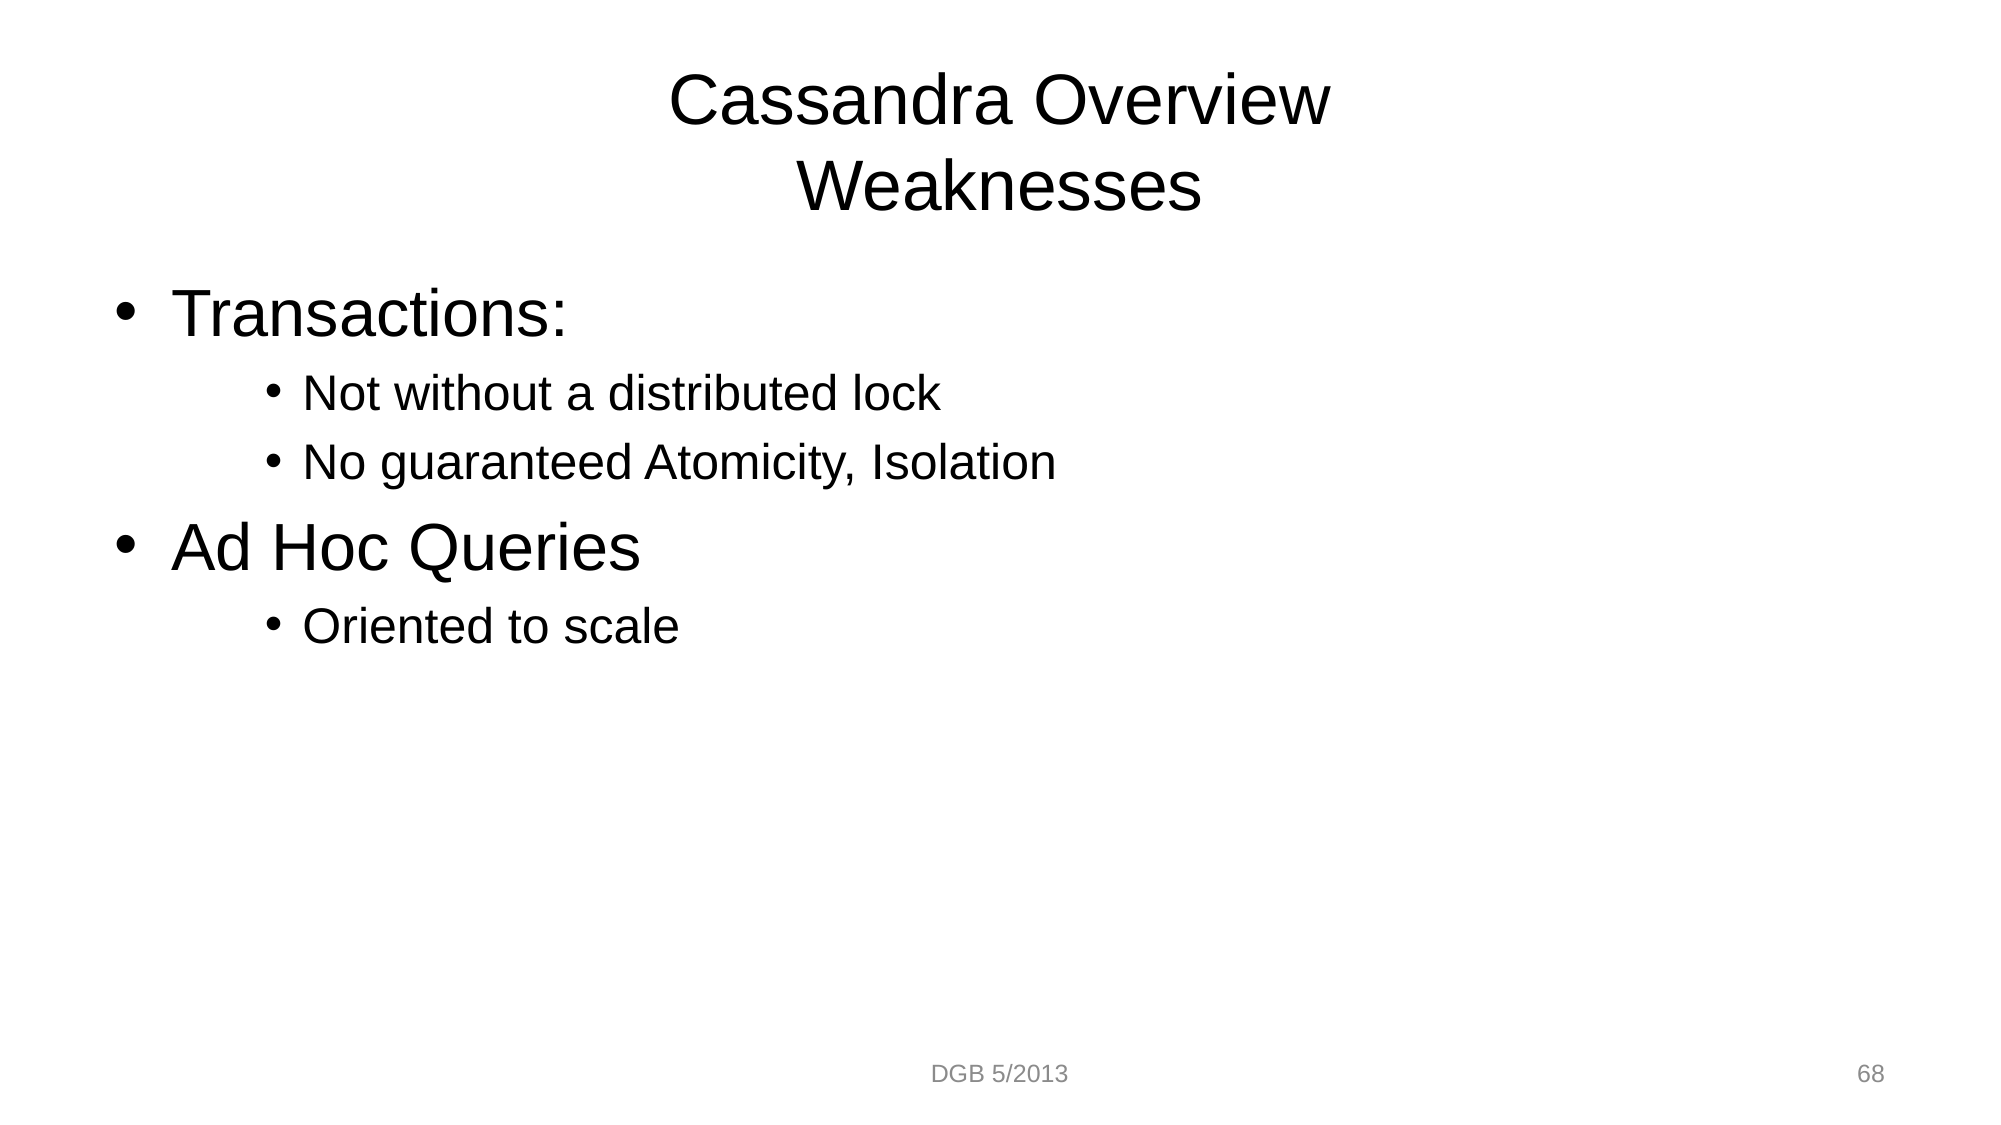

# Cassandra Overview Weaknesses
Transactions:
Not without a distributed lock
No guaranteed Atomicity, Isolation
Ad Hoc Queries
Oriented to scale
DGB 5/2013
68